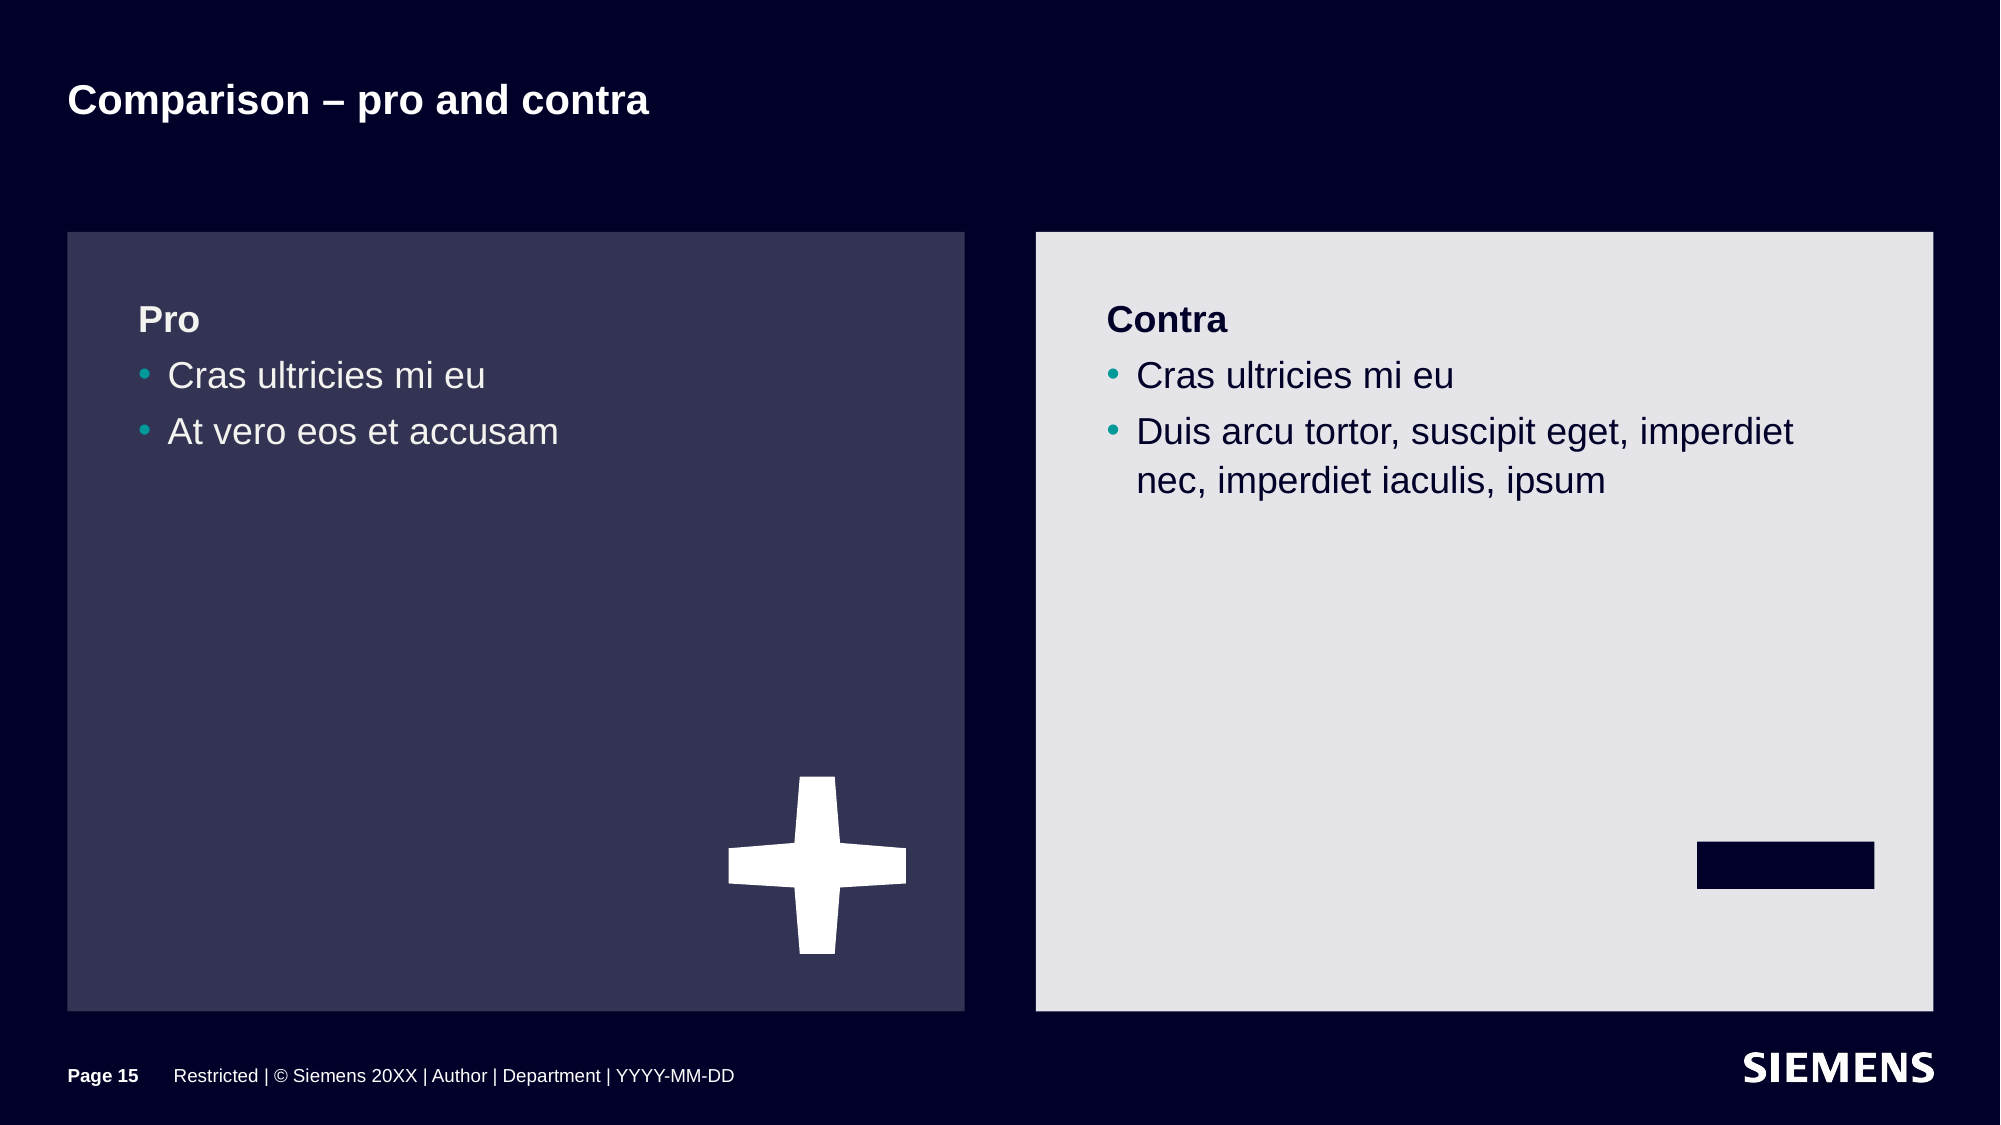

# Comparison – pro and contra
Pro
Cras ultricies mi eu
At vero eos et accusam
Contra
Cras ultricies mi eu
Duis arcu tortor, suscipit eget, imperdiet nec, imperdiet iaculis, ipsum

Page 15
Restricted | © Siemens 20XX | Author | Department | YYYY-MM-DD